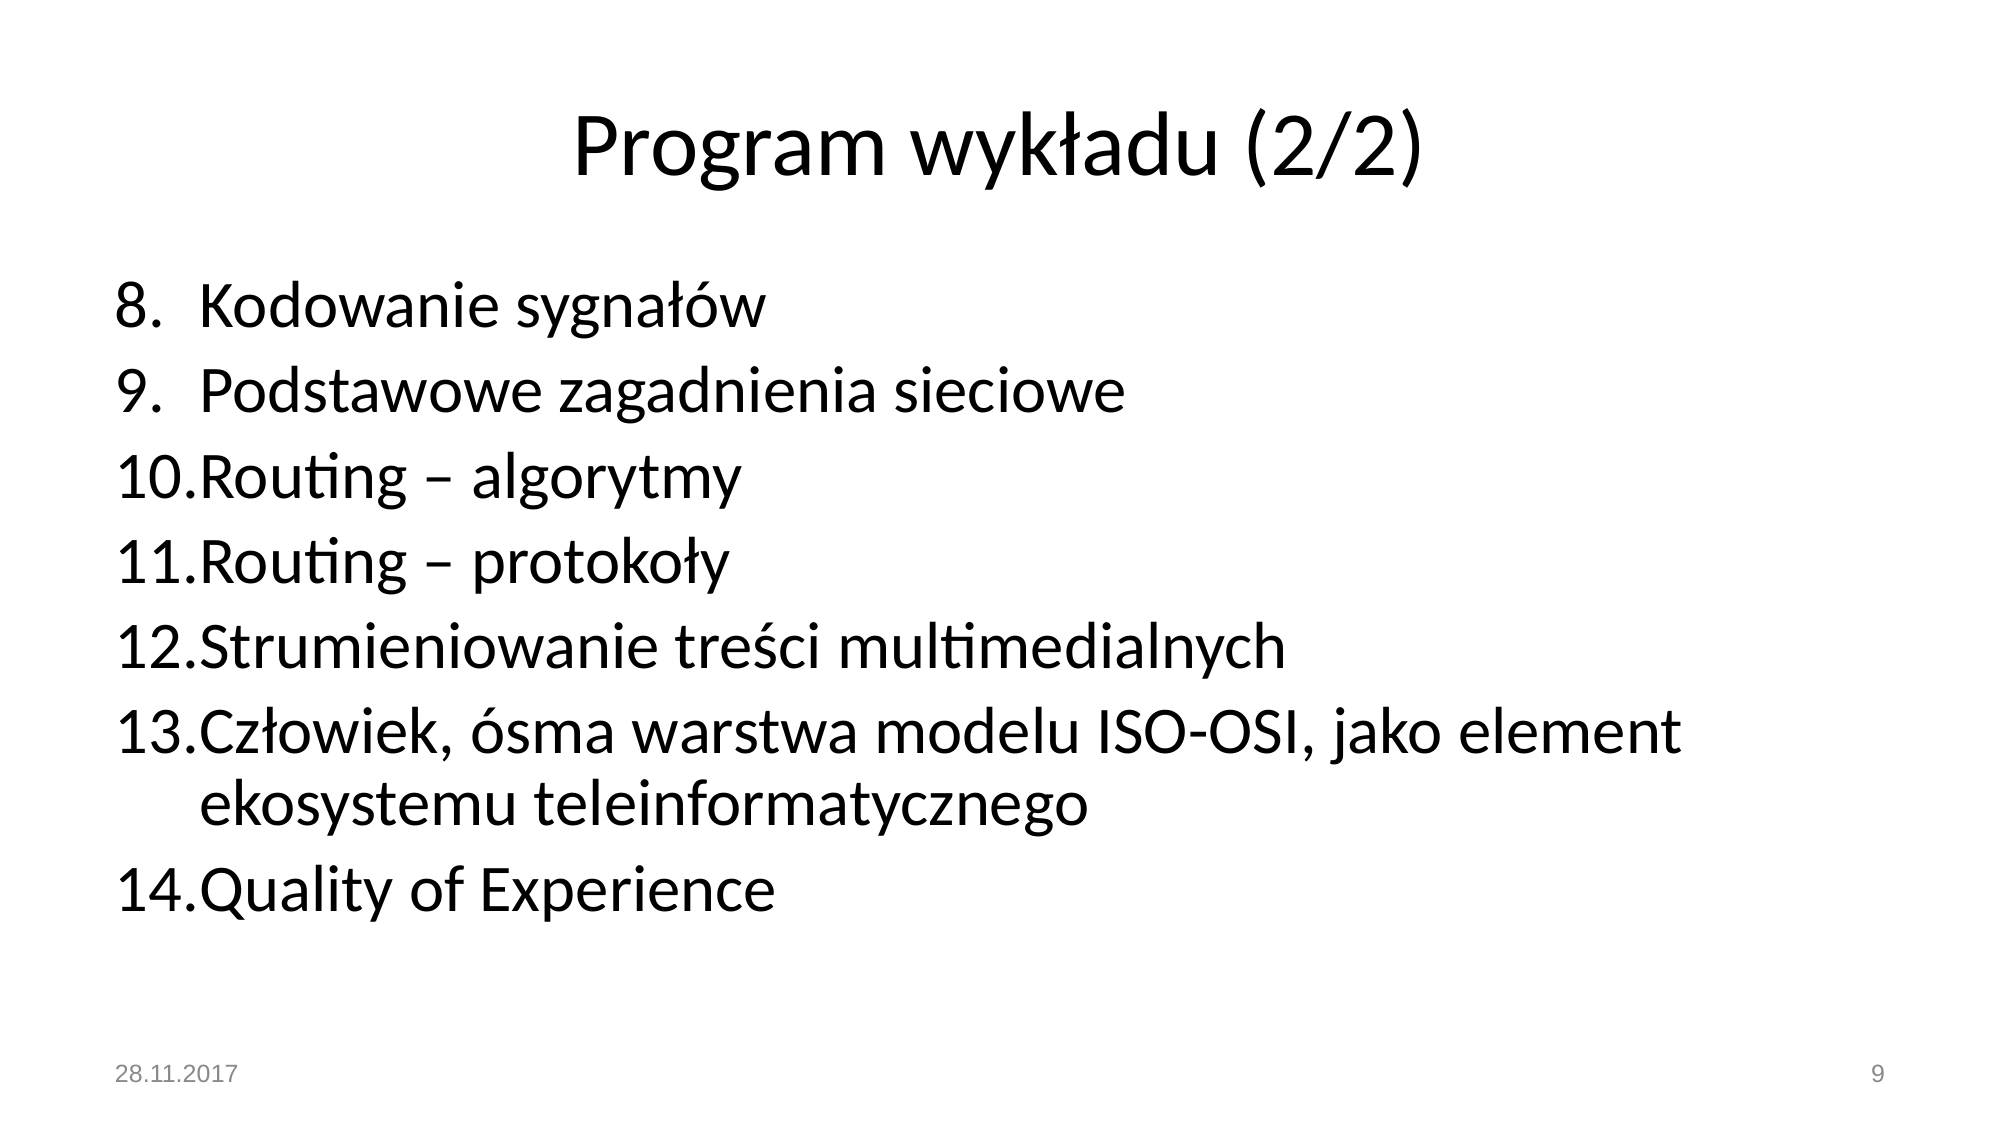

# Program wykładu (2/2)
Kodowanie sygnałów
Podstawowe zagadnienia sieciowe
Routing – algorytmy
Routing – protokoły
Strumieniowanie treści multimedialnych
Człowiek, ósma warstwa modelu ISO-OSI, jako element ekosystemu teleinformatycznego
Quality of Experience
28.11.2017
9